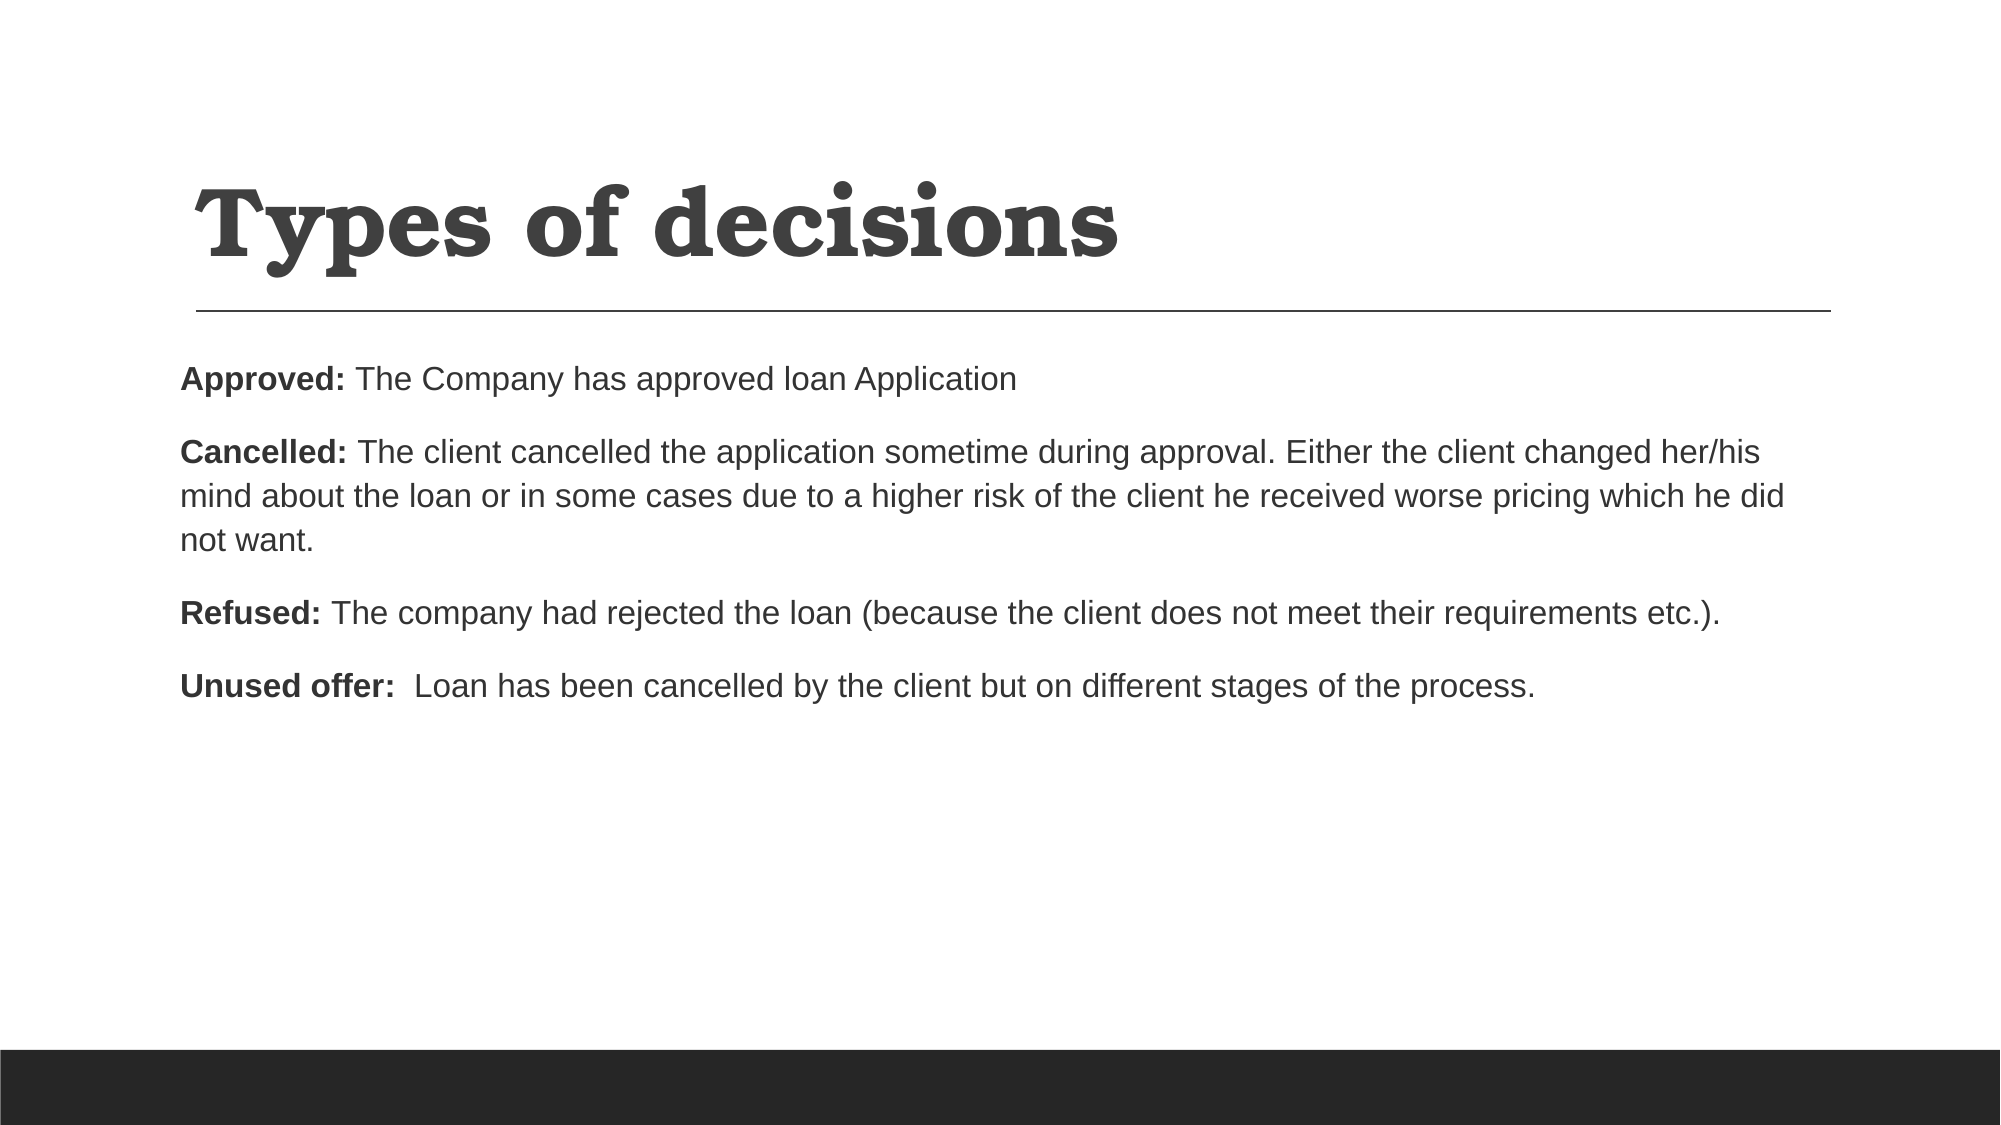

# Types of decisions
Approved: The Company has approved loan Application
Cancelled: The client cancelled the application sometime during approval. Either the client changed her/his mind about the loan or in some cases due to a higher risk of the client he received worse pricing which he did not want.
Refused: The company had rejected the loan (because the client does not meet their requirements etc.).
Unused offer:  Loan has been cancelled by the client but on different stages of the process.